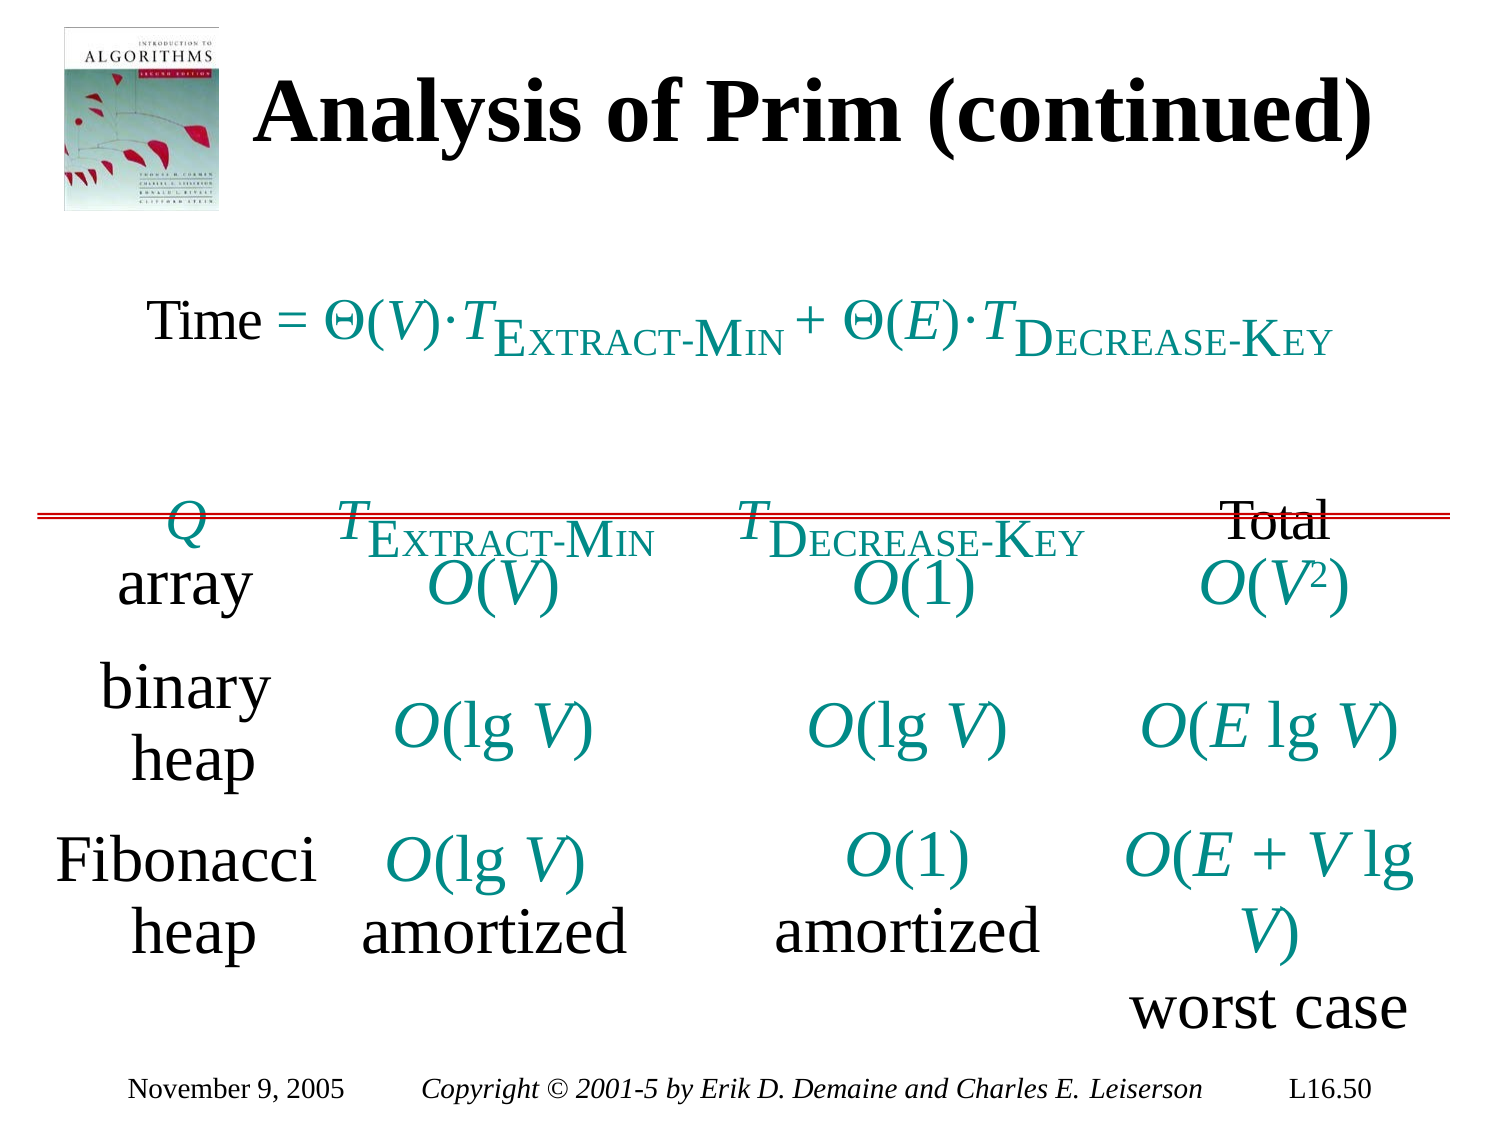

# Analysis of Prim (continued)
Time = Θ(V)·TEXTRACT-MIN + Θ(E)·TDECREASE-KEY
Q	TEXTRACT-MIN	TDECREASE-KEY	Total
array
binary  heap
Fibonacci  heap

O(V)	O(1)	O(V2)
O(lg V)
O(1)
amortized
O(E lg V)
O(E + V lg V)
worst case
O(lg V)
O(lg V)  amortized
November 9, 2005
Copyright © 2001-5 by Erik D. Demaine and Charles E. Leiserson
L16.50